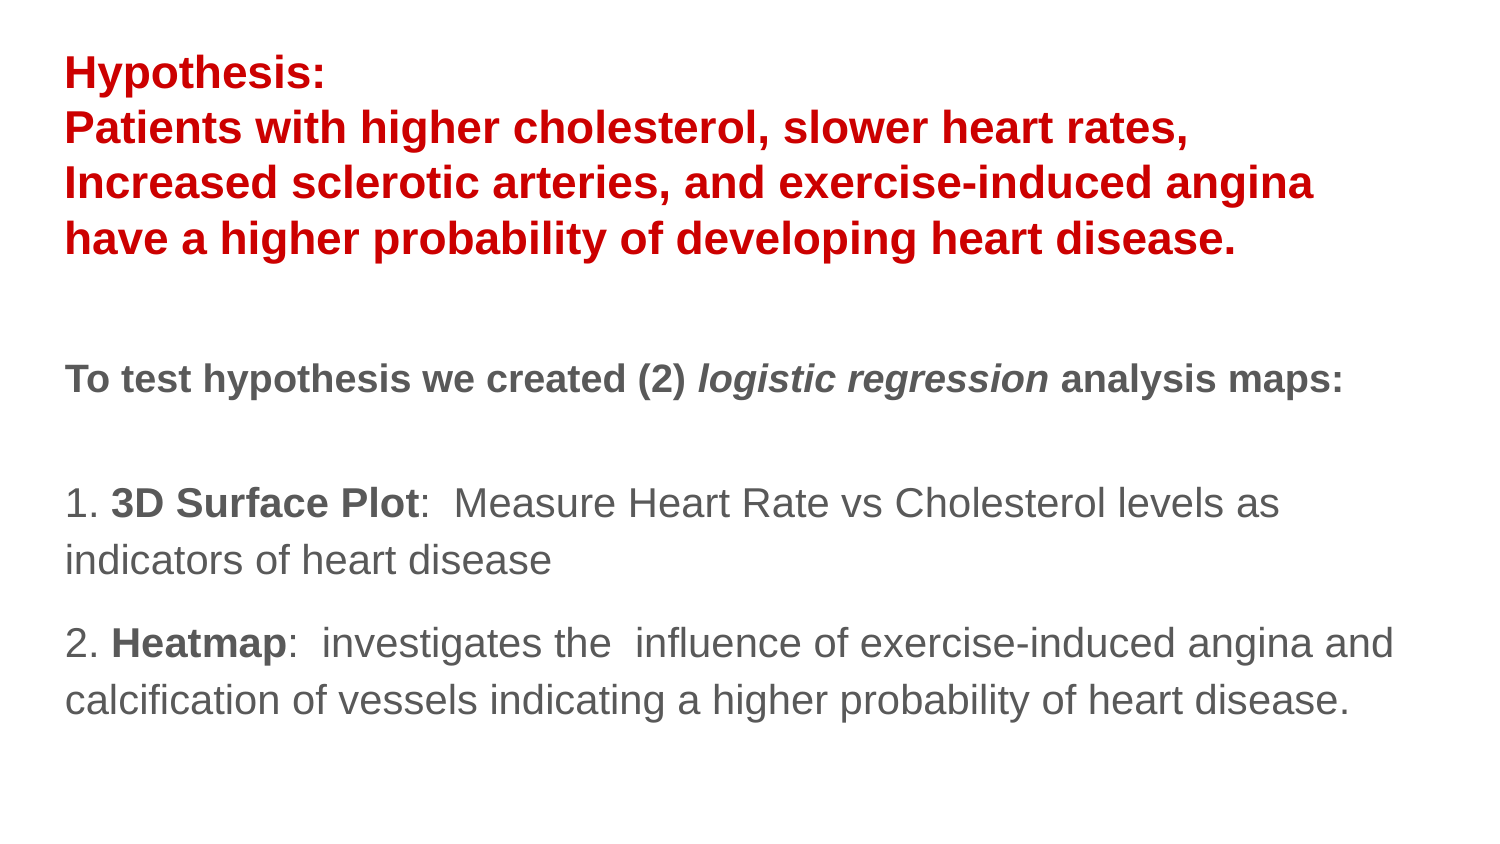

Hypothesis:
Patients with higher cholesterol, slower heart rates, Increased sclerotic arteries, and exercise-induced angina have a higher probability of developing heart disease.

To test hypothesis we created (2) logistic regression analysis maps:

1. 3D Surface Plot:  Measure Heart Rate vs Cholesterol levels as indicators of heart disease
2. Heatmap:  investigates the  influence of exercise-induced angina and calcification of vessels indicating a higher probability of heart disease.